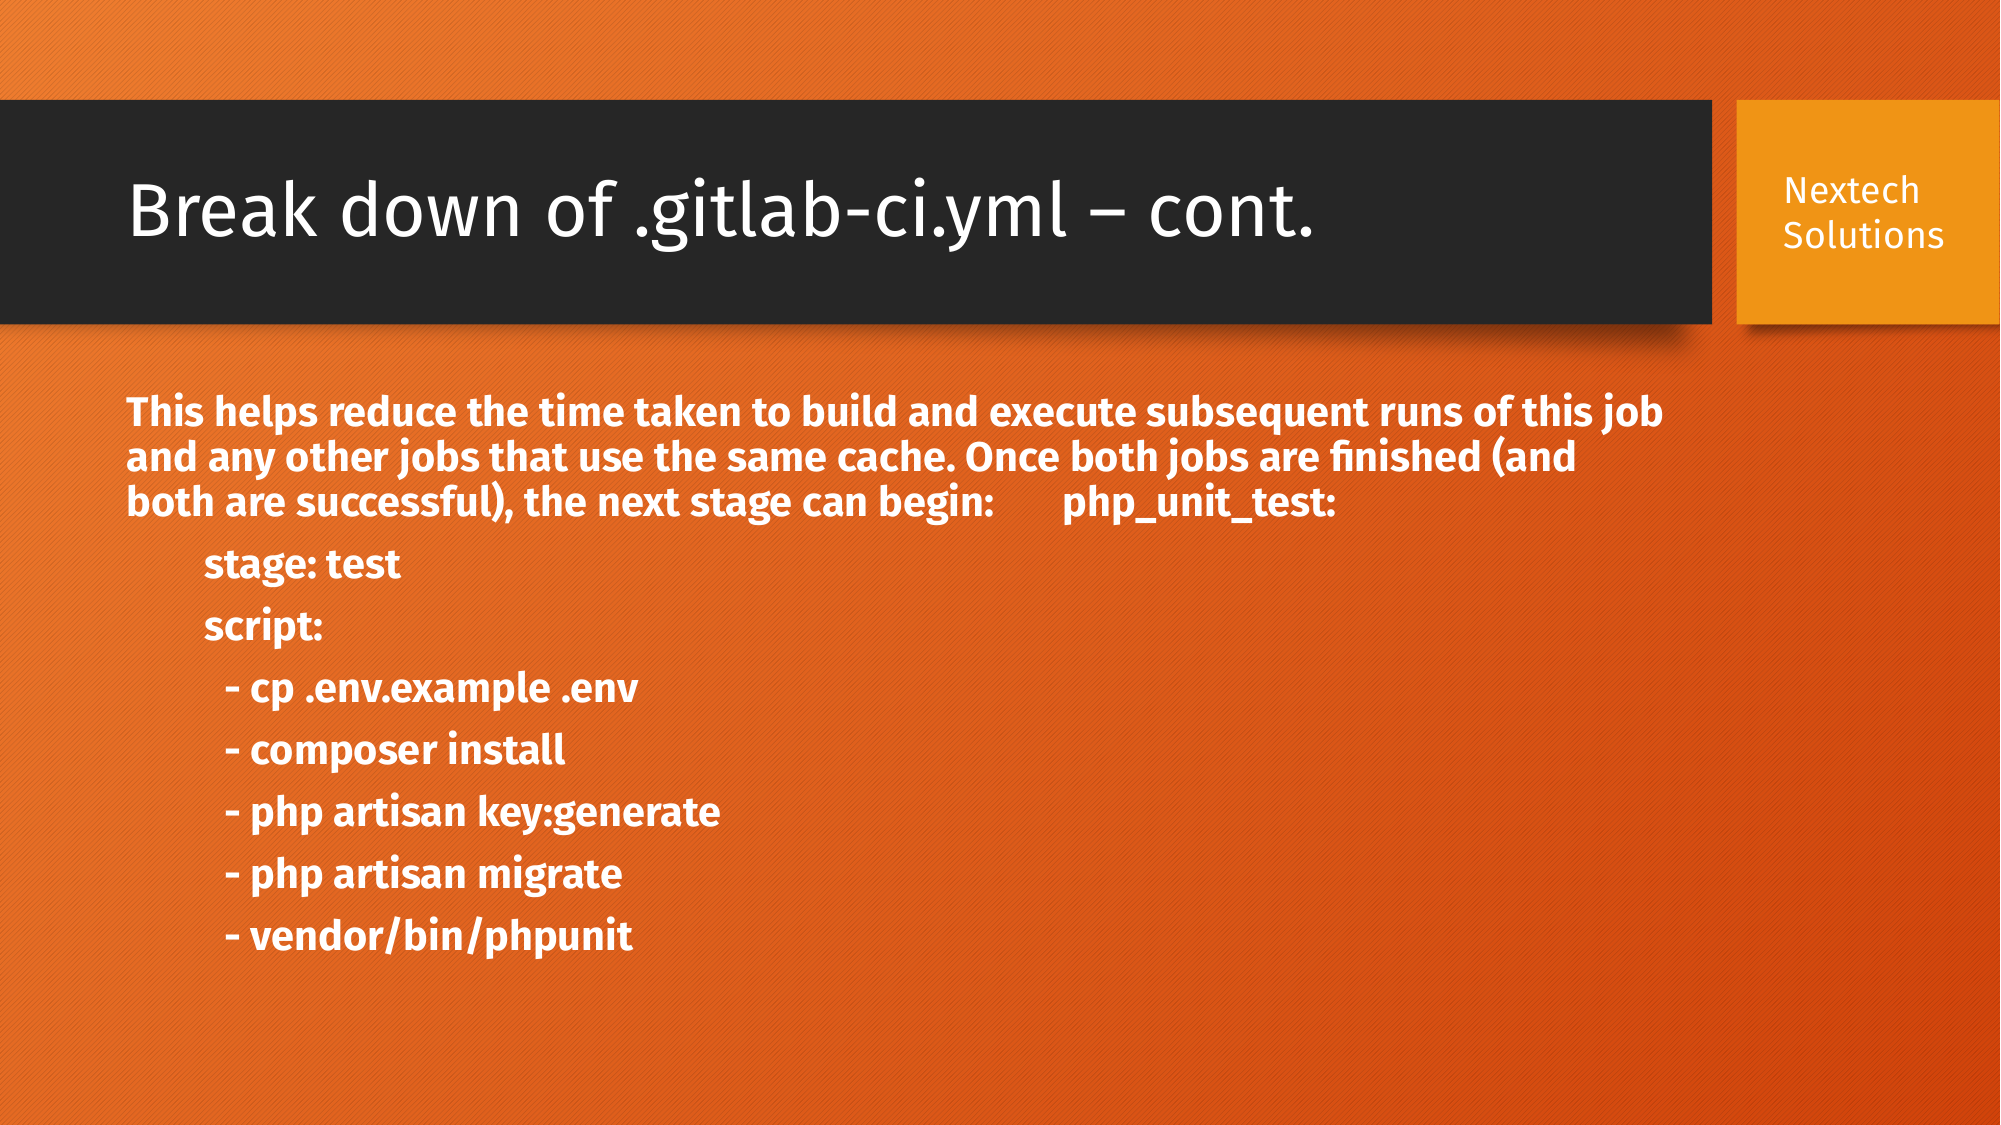

# Break down of .gitlab-ci.yml – cont.
Nextech Solutions
This helps reduce the time taken to build and execute subsequent runs of this job and any other jobs that use the same cache. Once both jobs are finished (and both are successful), the next stage can begin:       php_unit_test:
        stage: test
        script:
          - cp .env.example .env
          - composer install
          - php artisan key:generate
          - php artisan migrate
          - vendor/bin/phpunit